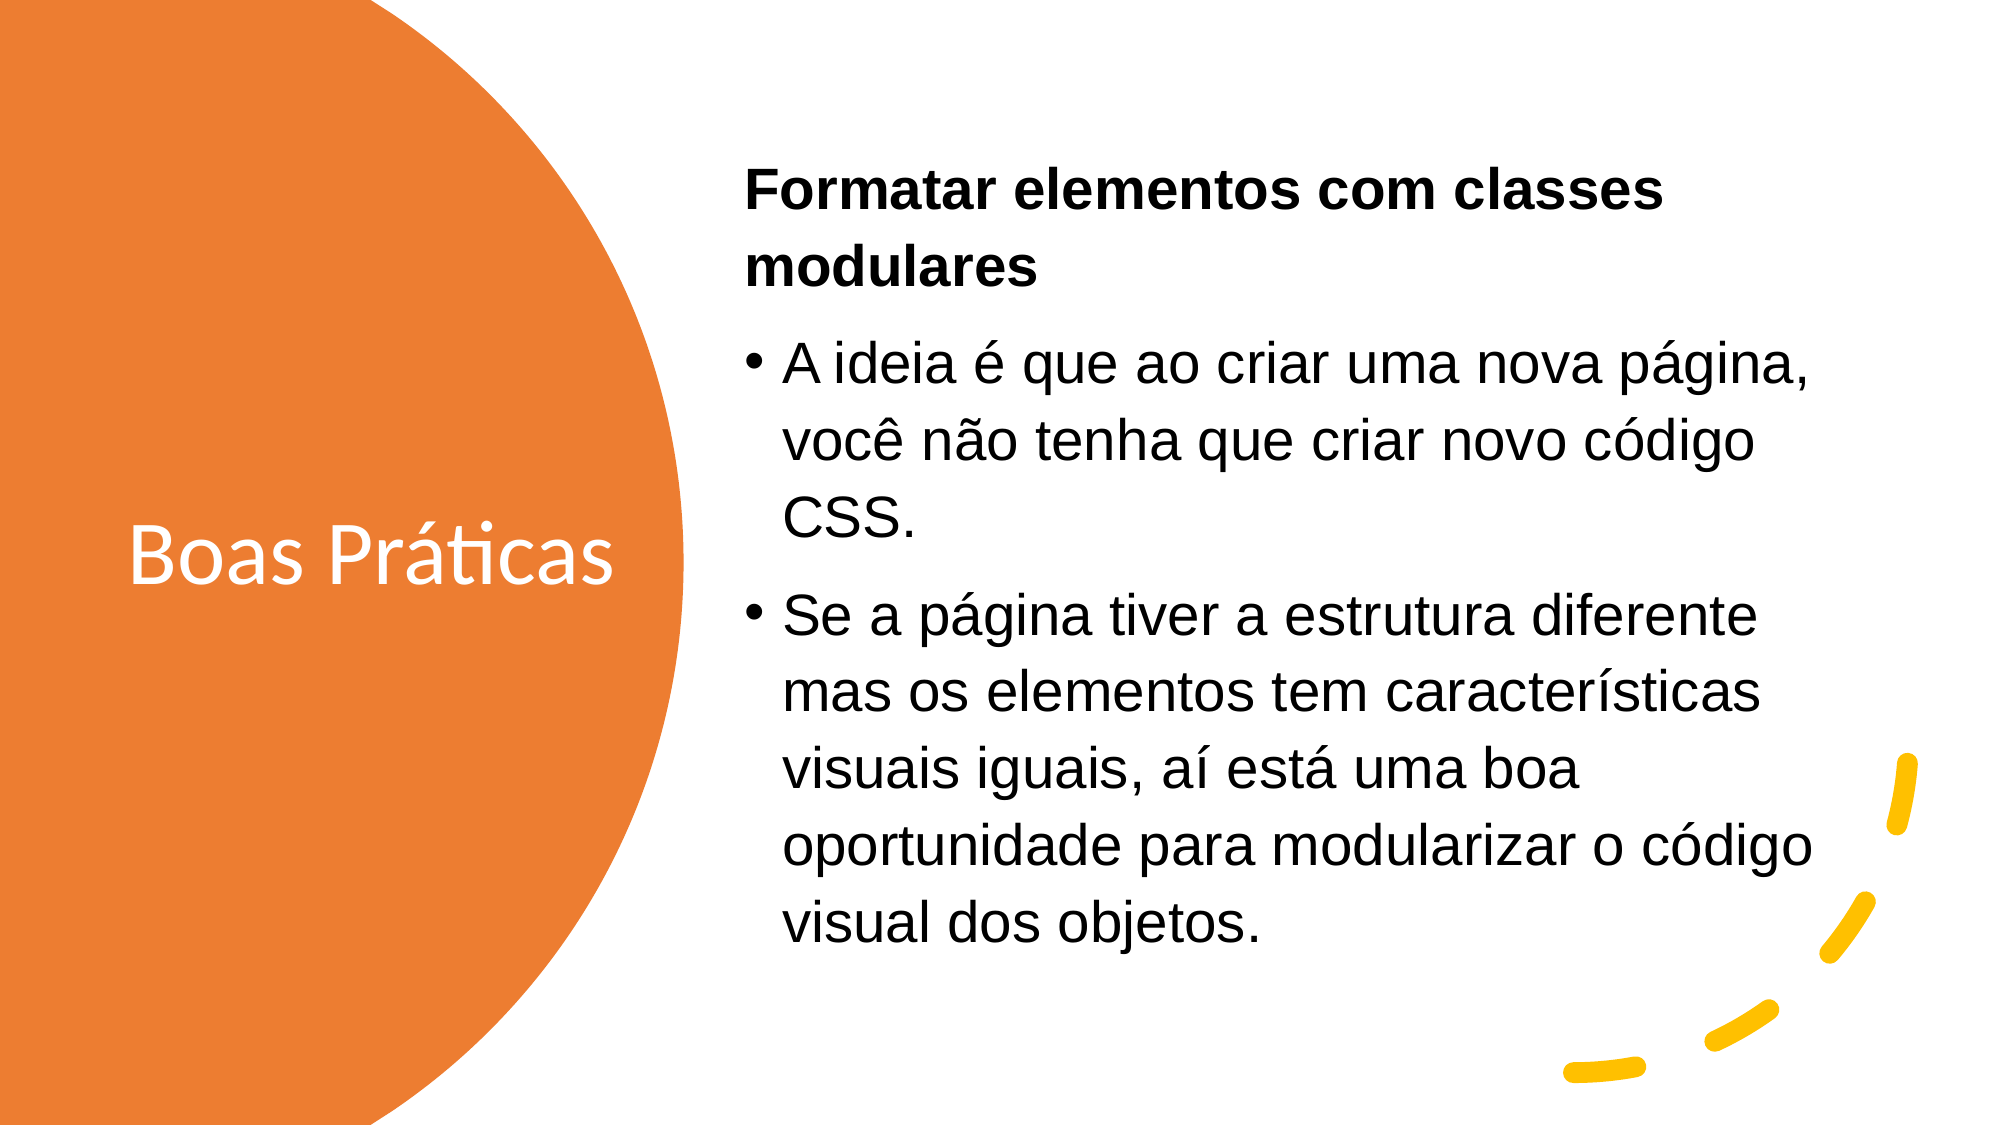

Formatar elementos com classes modulares
A ideia é que ao criar uma nova página, você não tenha que criar novo código CSS.
Se a página tiver a estrutura diferente mas os elementos tem características visuais iguais, aí está uma boa oportunidade para modularizar o código visual dos objetos.
# Boas Práticas